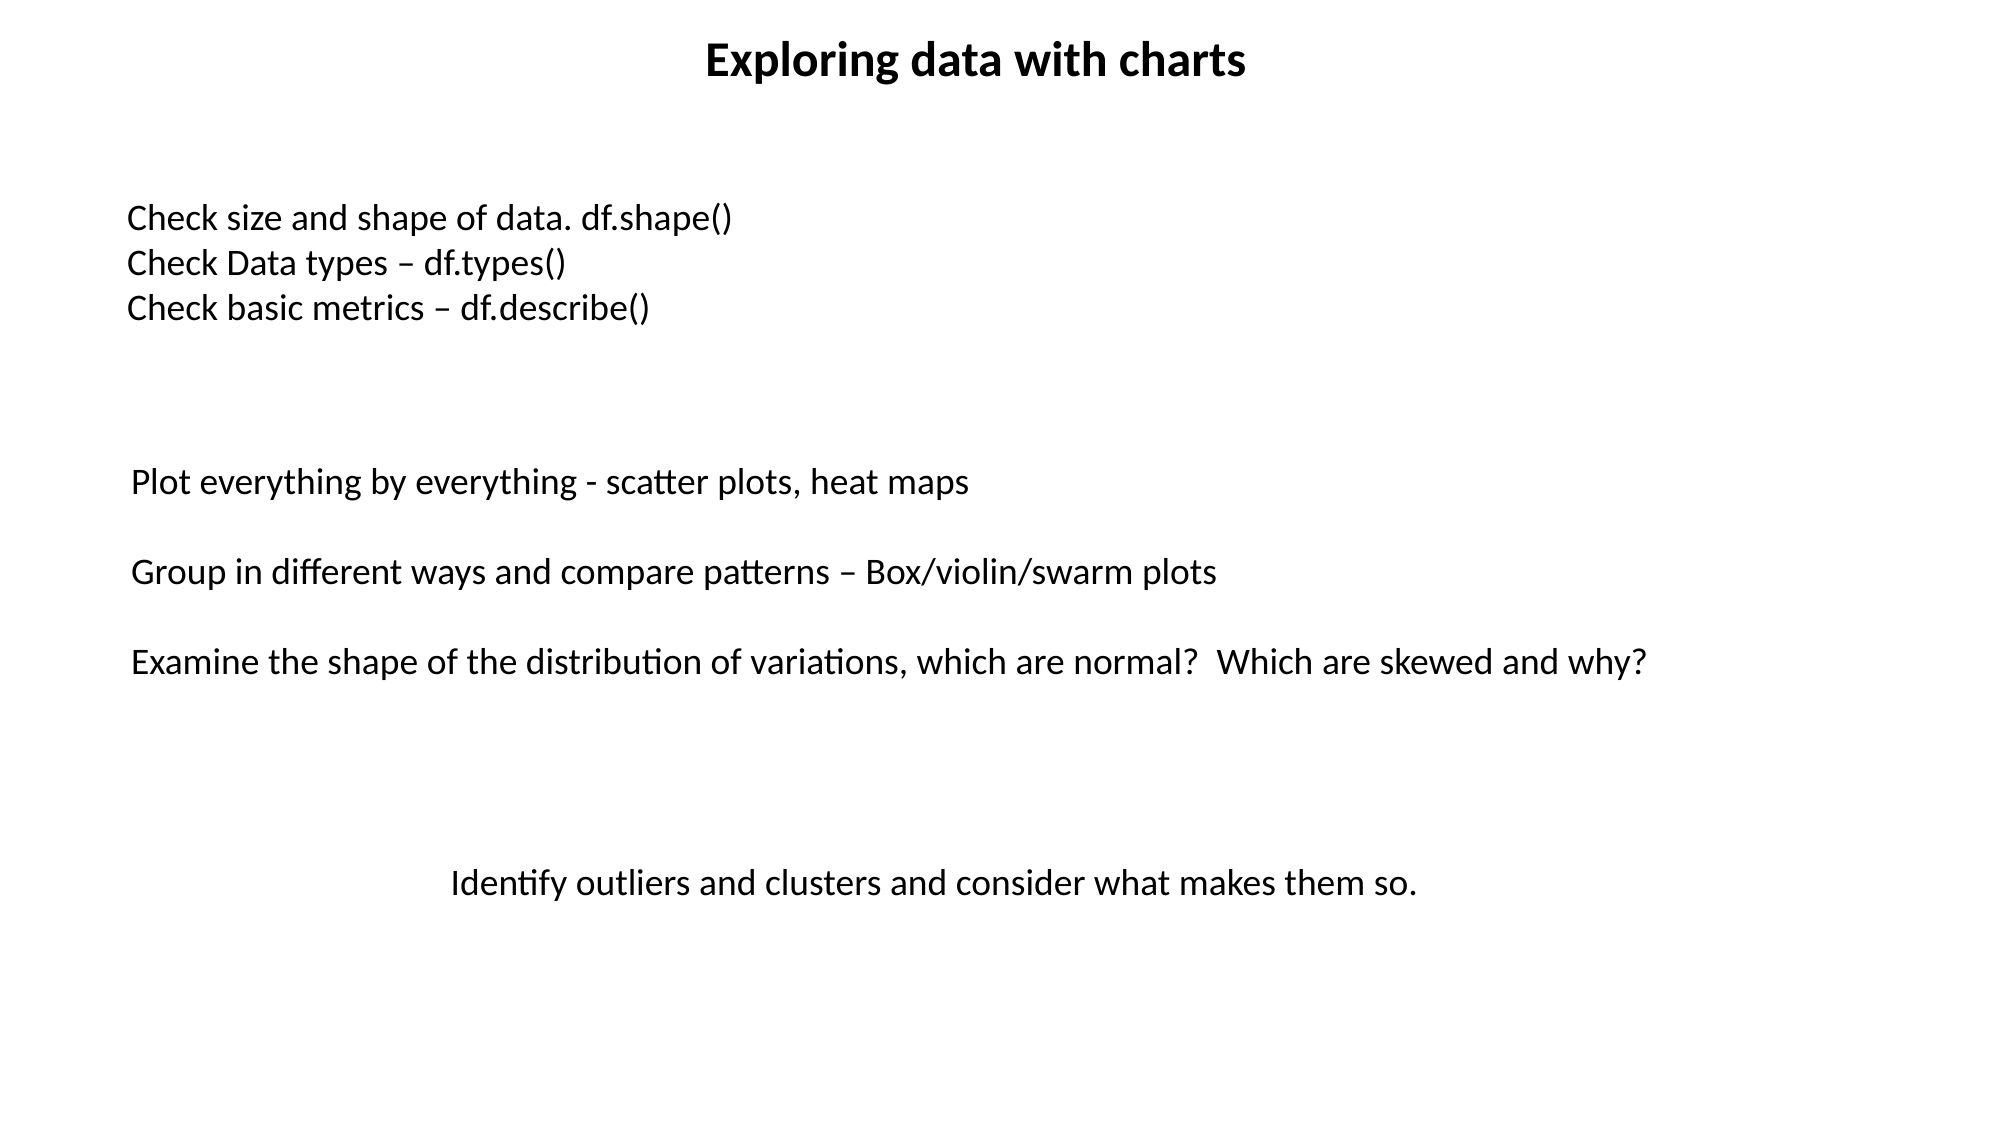

Exploring data with charts
Check size and shape of data. df.shape()
Check Data types – df.types()
Check basic metrics – df.describe()
Plot everything by everything - scatter plots, heat maps

Group in different ways and compare patterns – Box/violin/swarm plots

Examine the shape of the distribution of variations, which are normal?  Which are skewed and why?

Identify outliers and clusters and consider what makes them so.